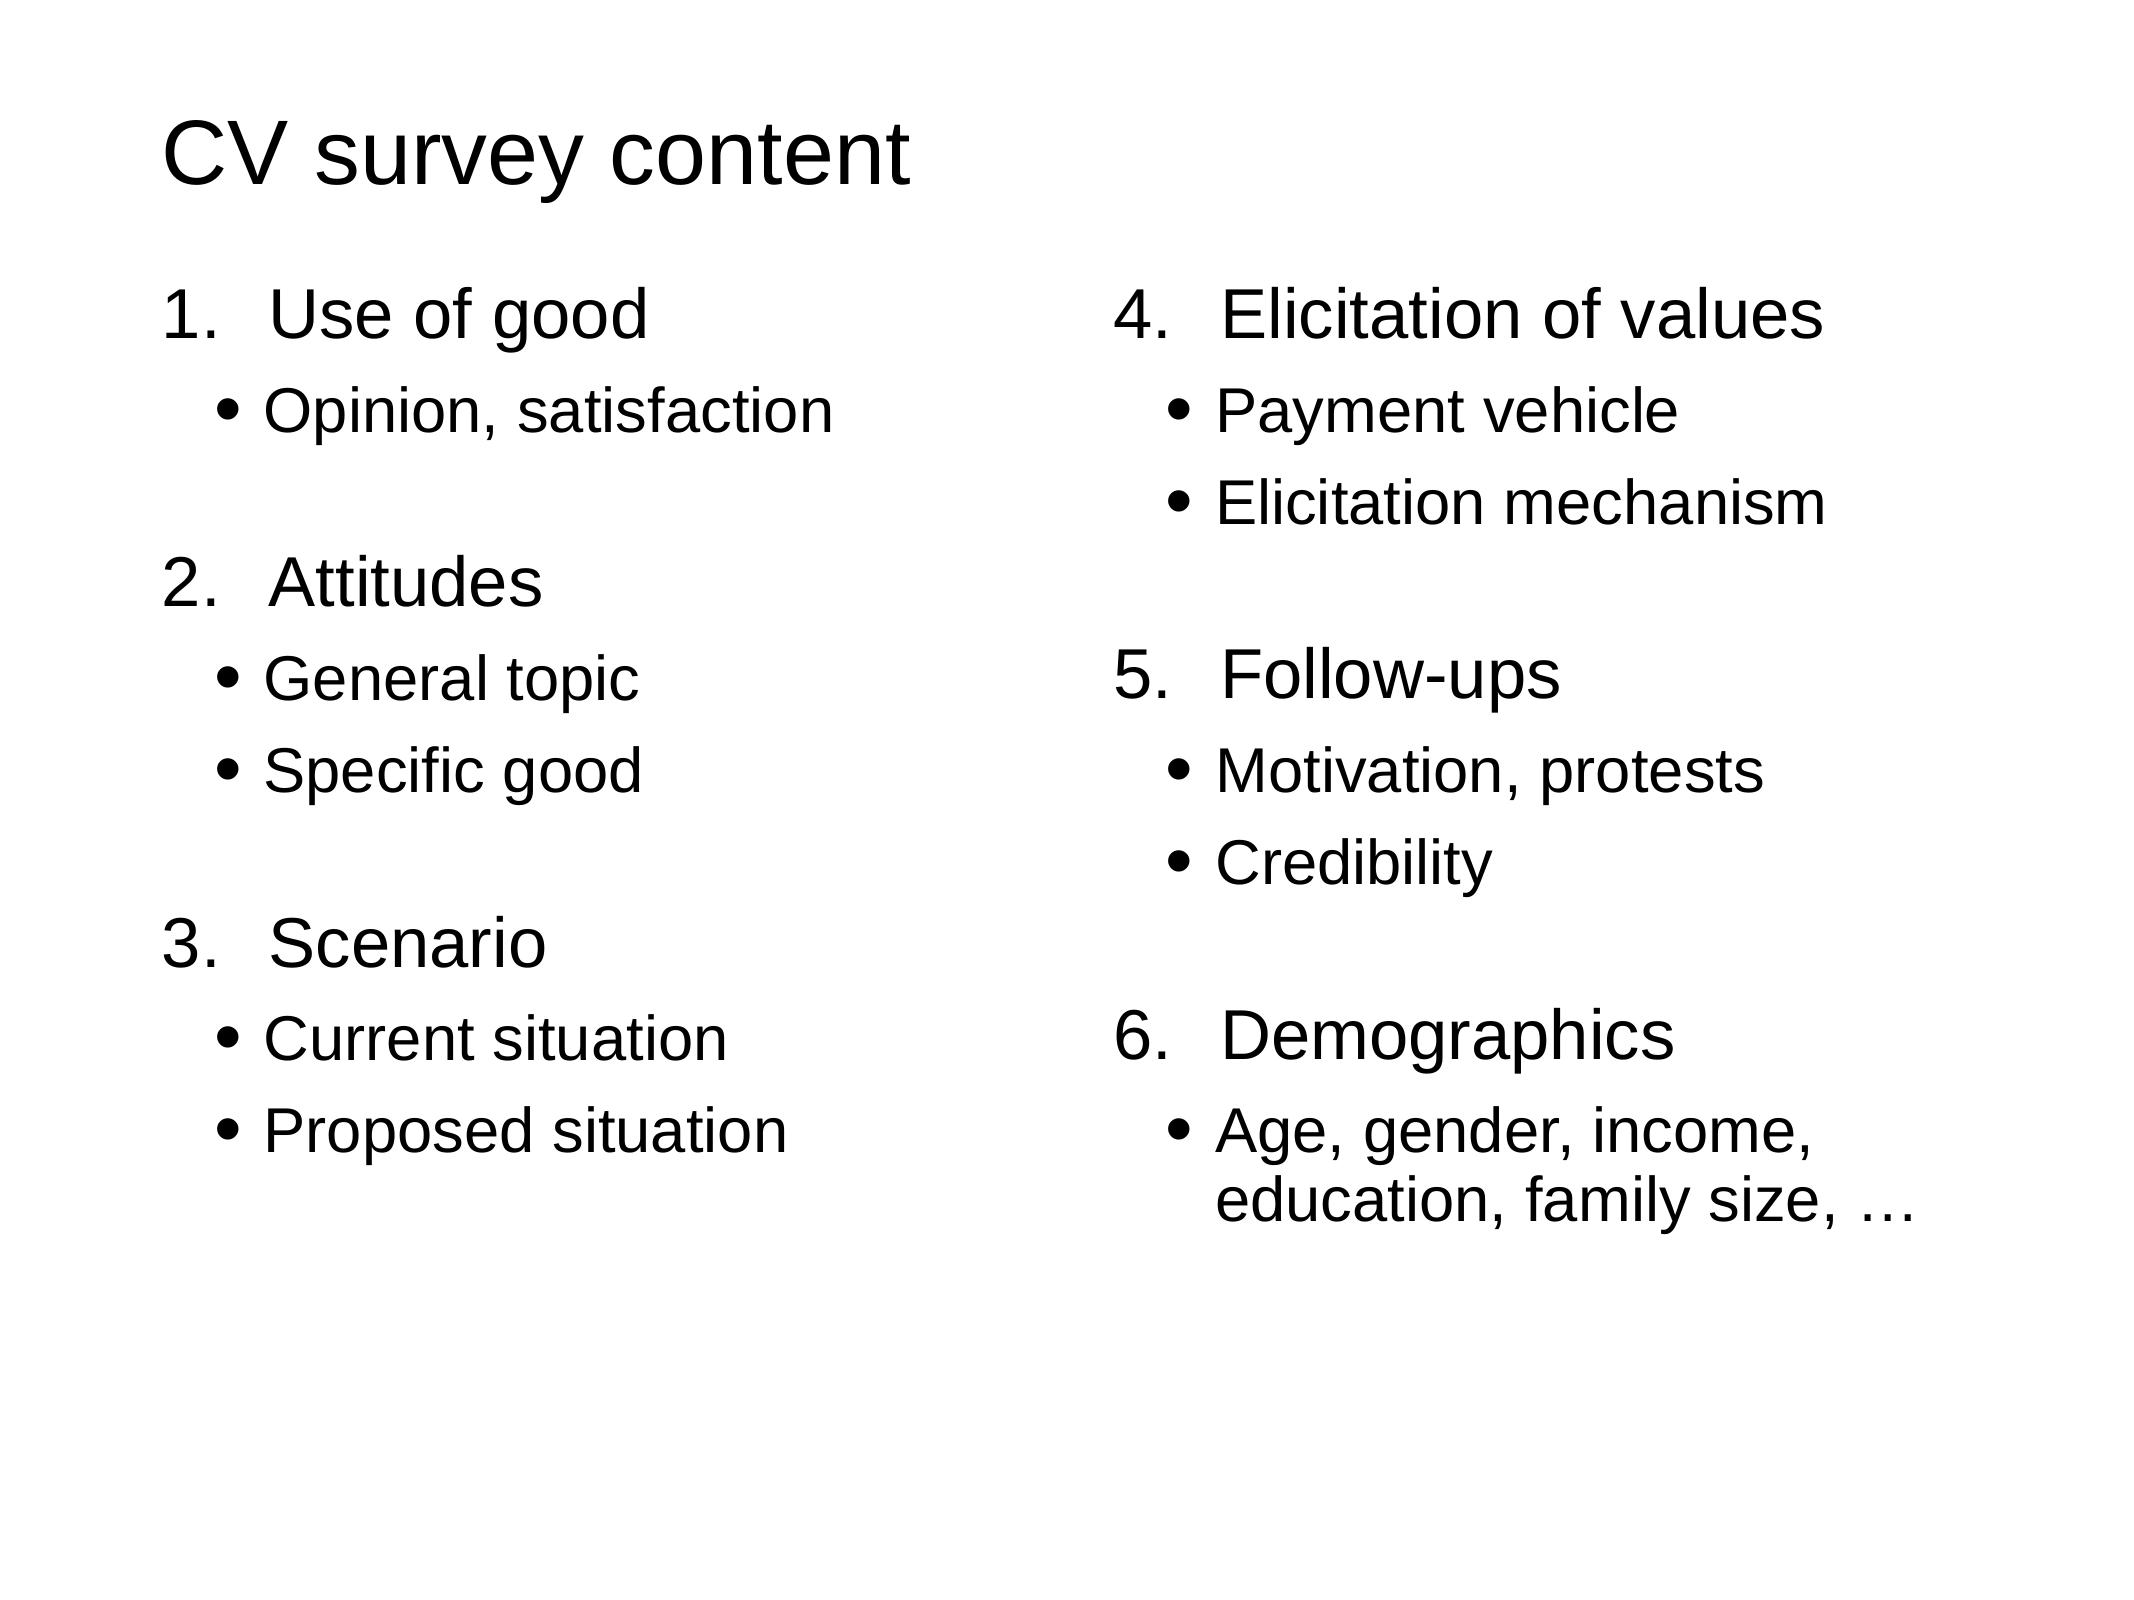

# CV survey content
Use of good
Opinion, satisfaction
Attitudes
General topic
Specific good
Scenario
Current situation
Proposed situation

Elicitation of values
Payment vehicle
Elicitation mechanism
Follow-ups
Motivation, protests
Credibility
Demographics
Age, gender, income, education, family size, …